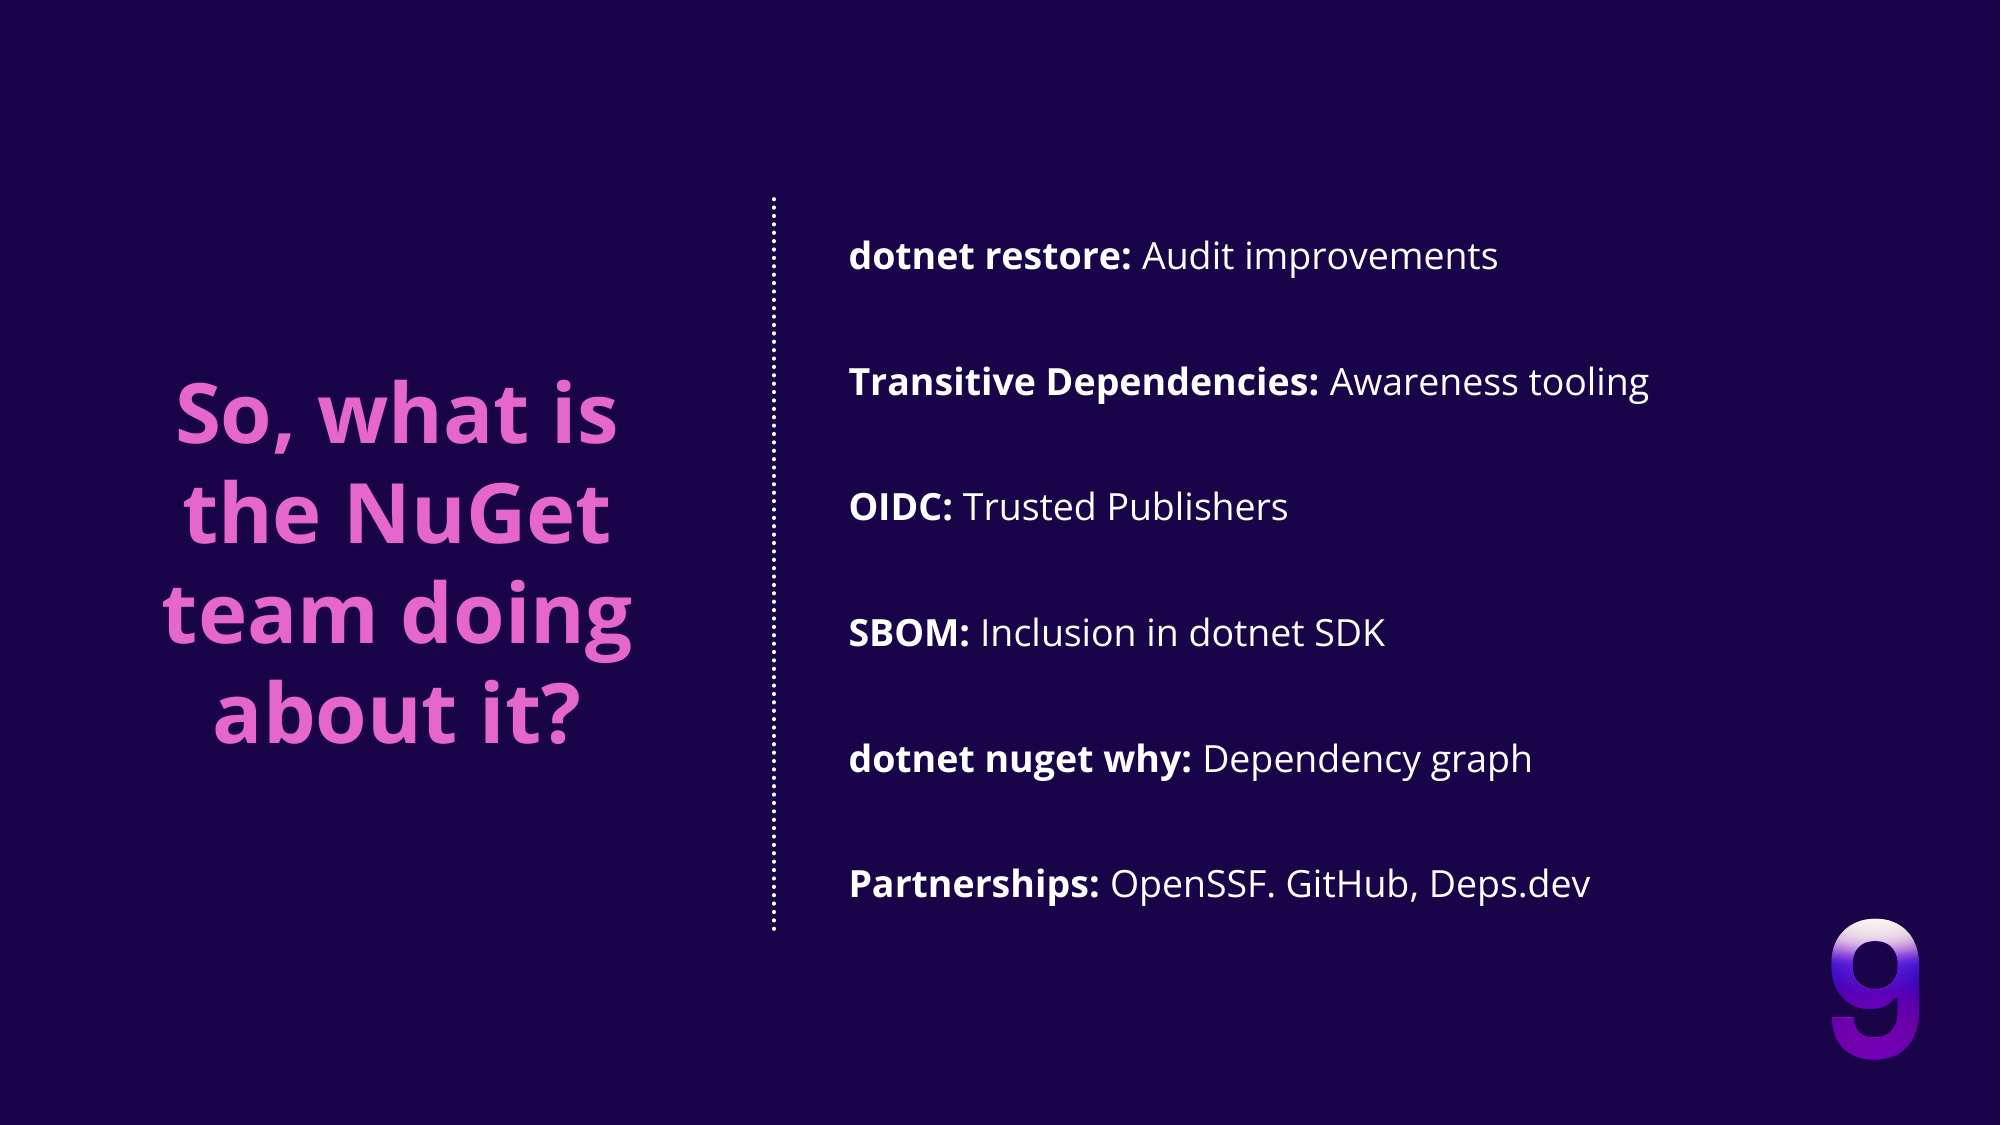

dotnet restore: Audit improvements
Transitive Dependencies: Awareness tooling
So, what is the NuGet team doing about it?
OIDC: Trusted Publishers
SBOM: Inclusion in dotnet SDK
dotnet nuget why: Dependency graph
Partnerships: OpenSSF. GitHub, Deps.dev